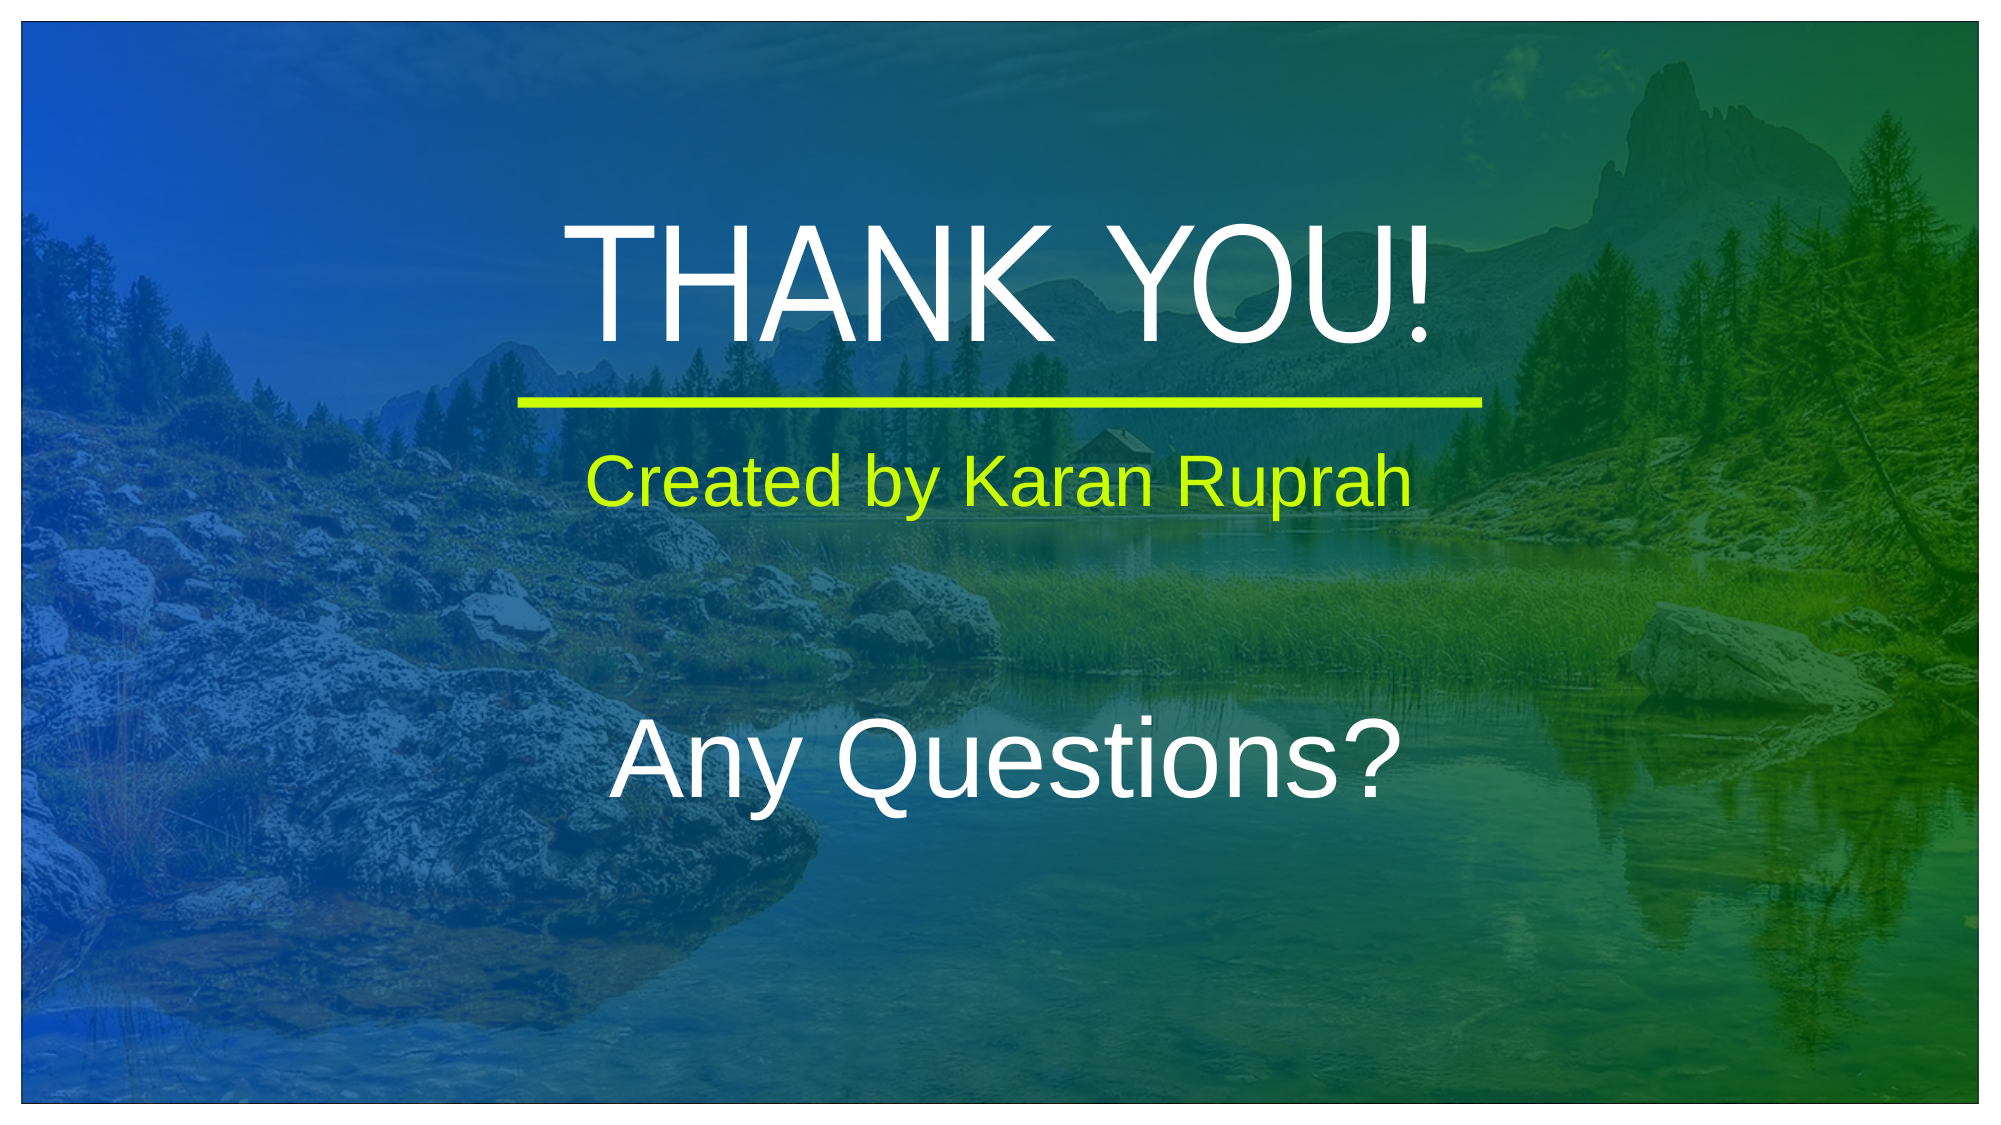

# THANK YOU!
Created by Karan Ruprah
Any Questions?